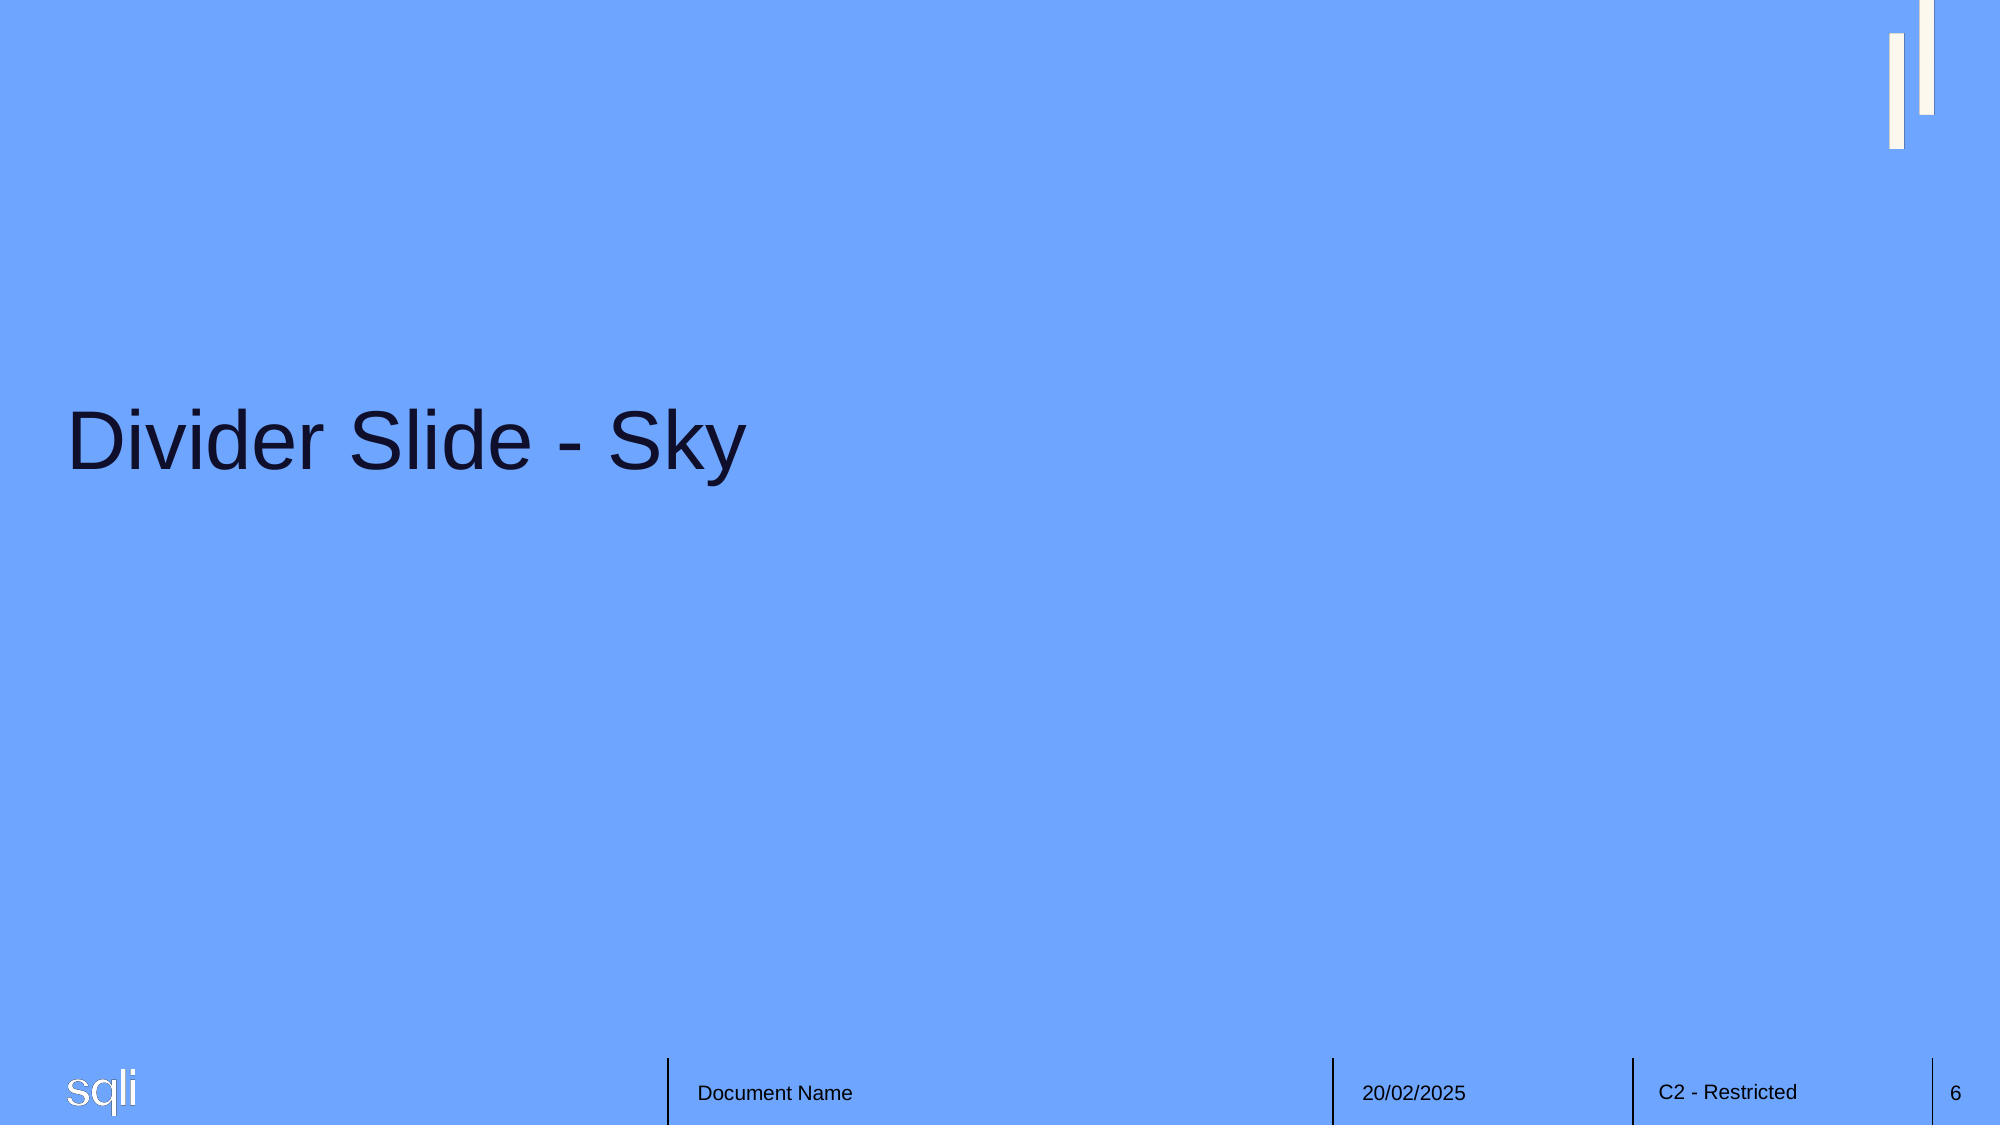

# Divider Slide - Sky
Document Name
20/02/2025
6